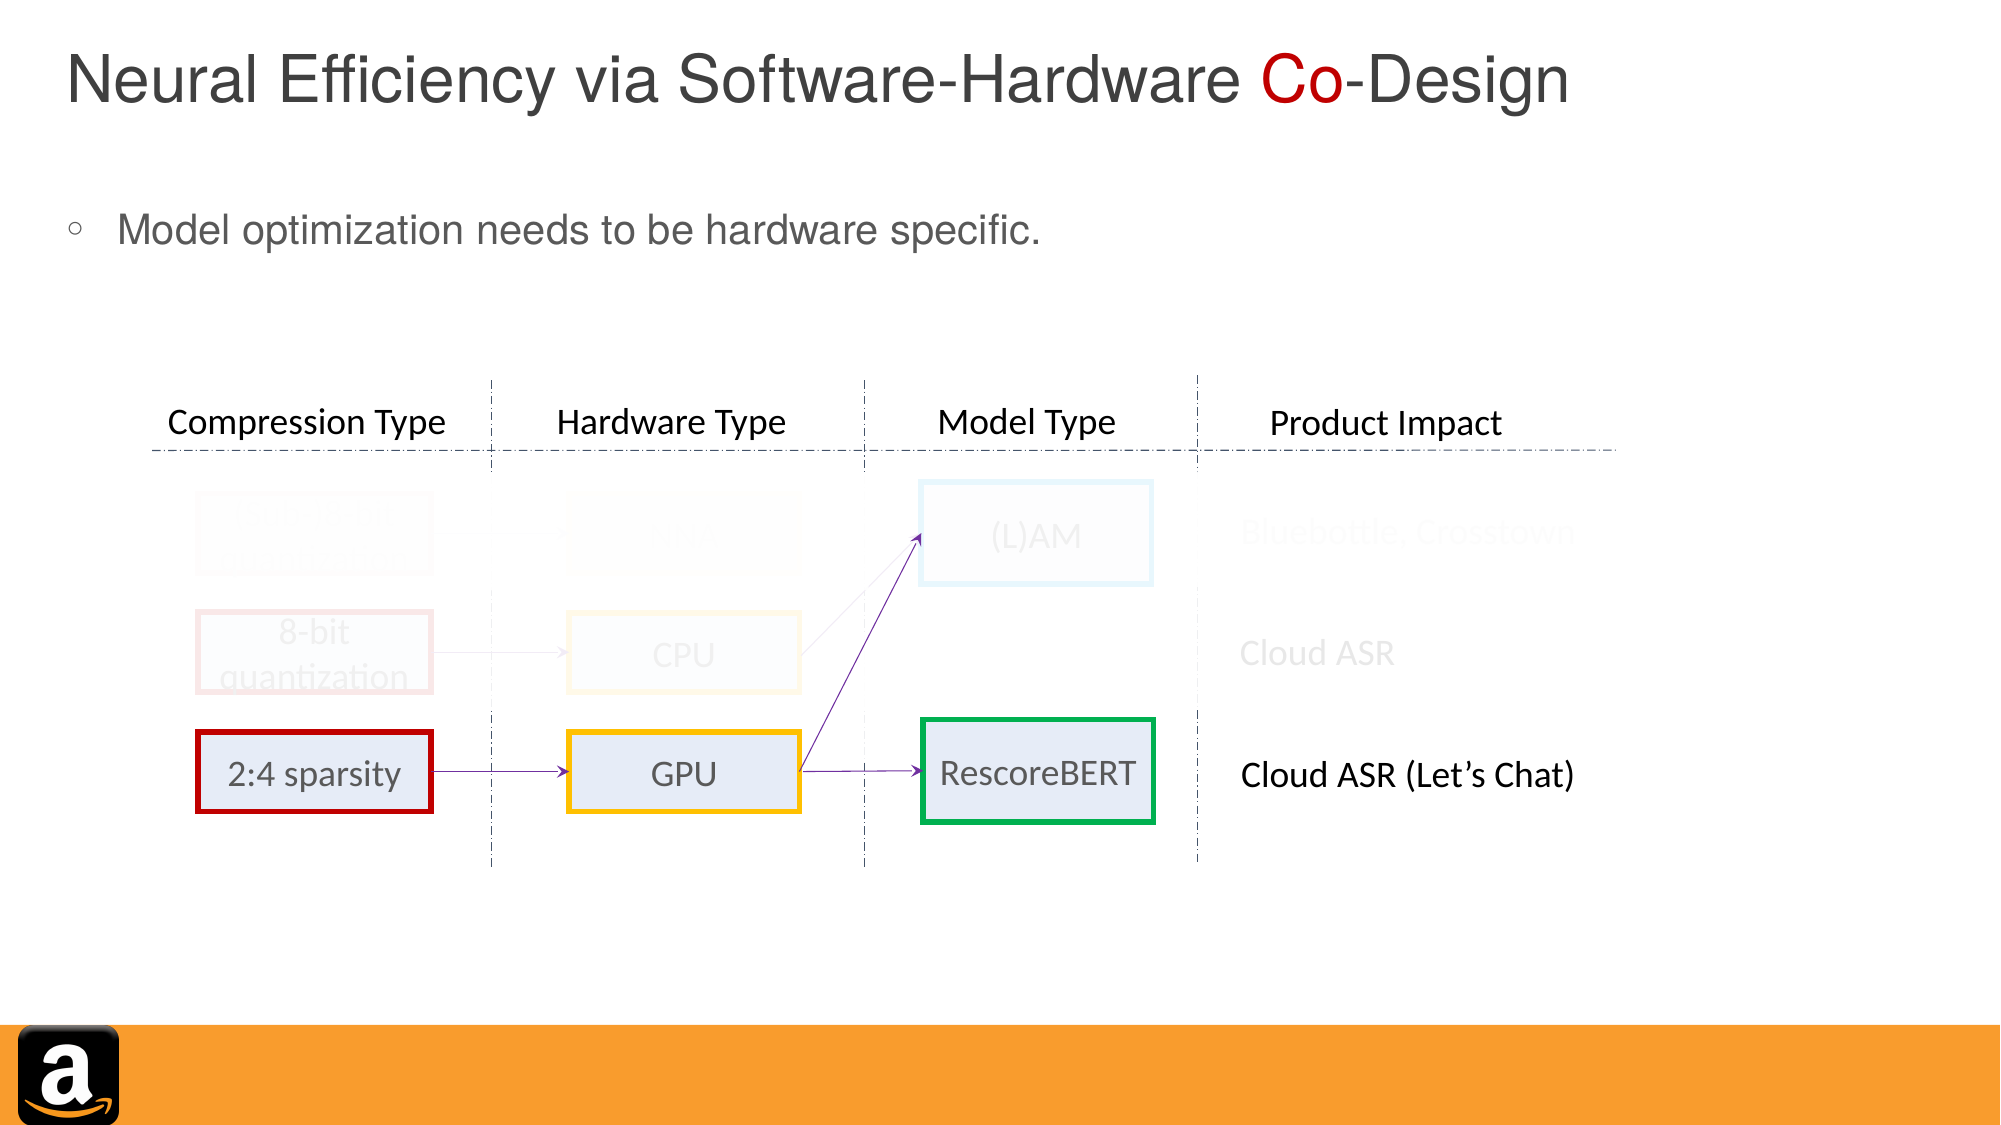

# Neural Efficiency via Software-Hardware Co-Design

Model optimization needs to be hardware specific.
Compression Type
Hardware Type
Model Type
Product Impact

(L)AM
(Sub-)8-bit quantization
NNA
Bluebottle, Crosstown
8-bit
quantization
CPU
Cloud ASR

RescoreBERT
2:4 sparsity
GPU
Cloud ASR (Let’s Chat)